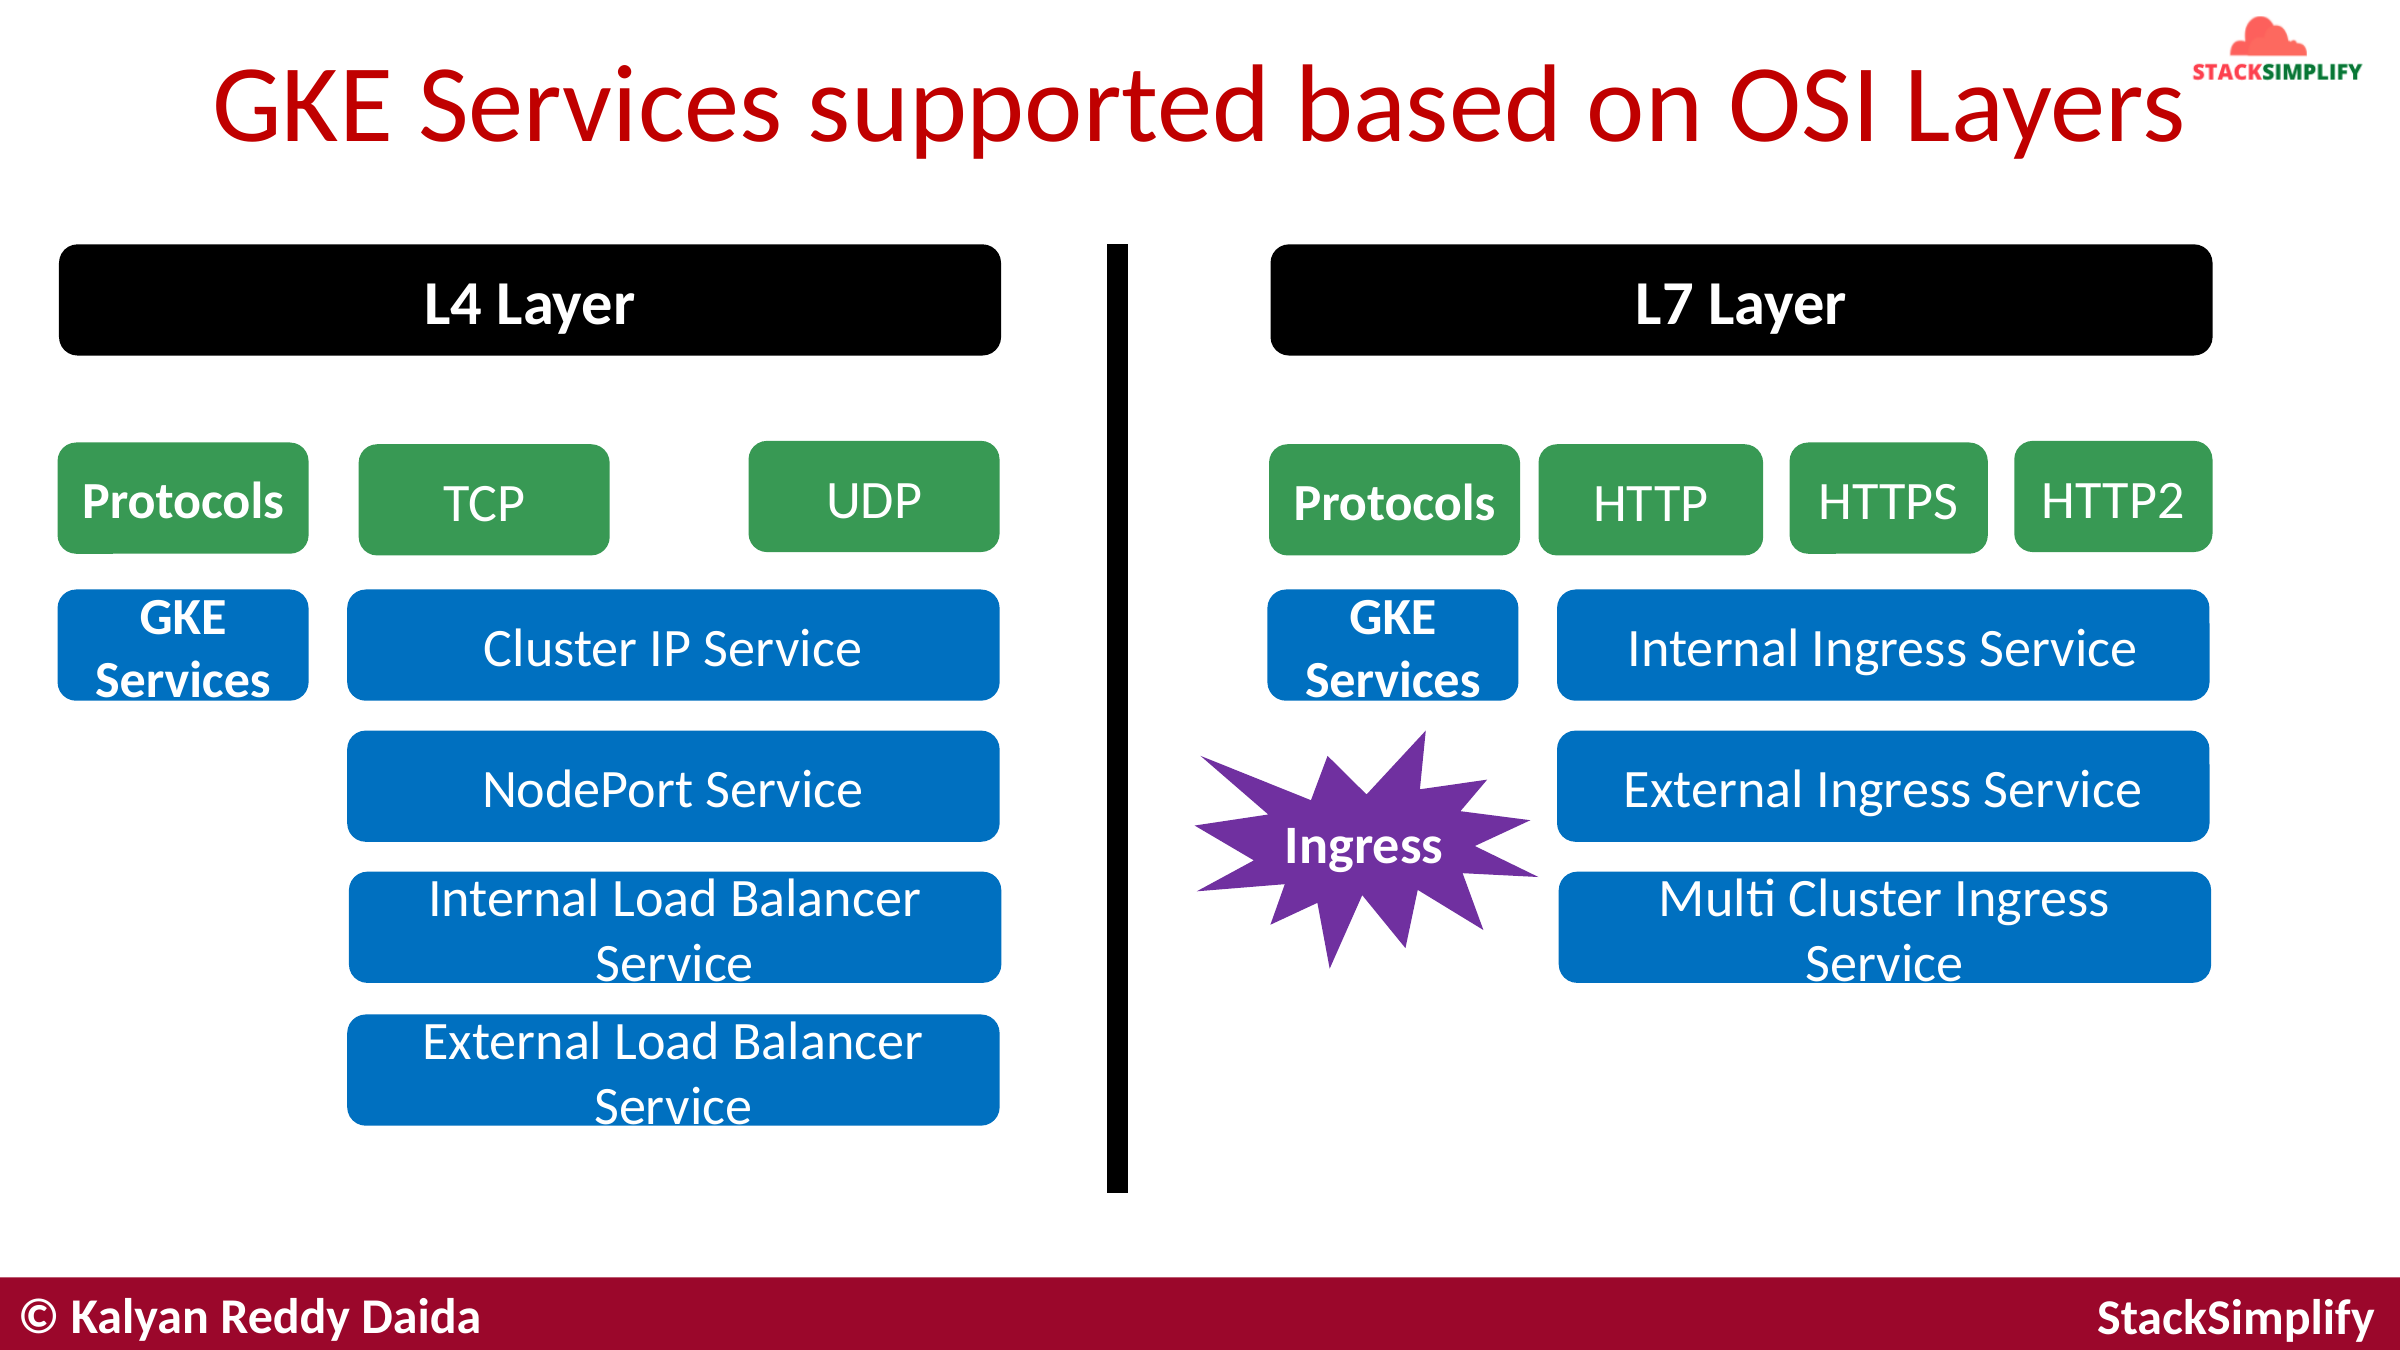

# GKE Services supported based on OSI Layers
L4 Layer
L7 Layer
UDP
HTTP2
Protocols
HTTPS
TCP
Protocols
HTTP
GKE Services
Cluster IP Service
GKE Services
Internal Ingress Service
NodePort Service
Ingress
External Ingress Service
Internal Load Balancer Service
Multi Cluster Ingress Service
External Load Balancer Service
© Kalyan Reddy Daida